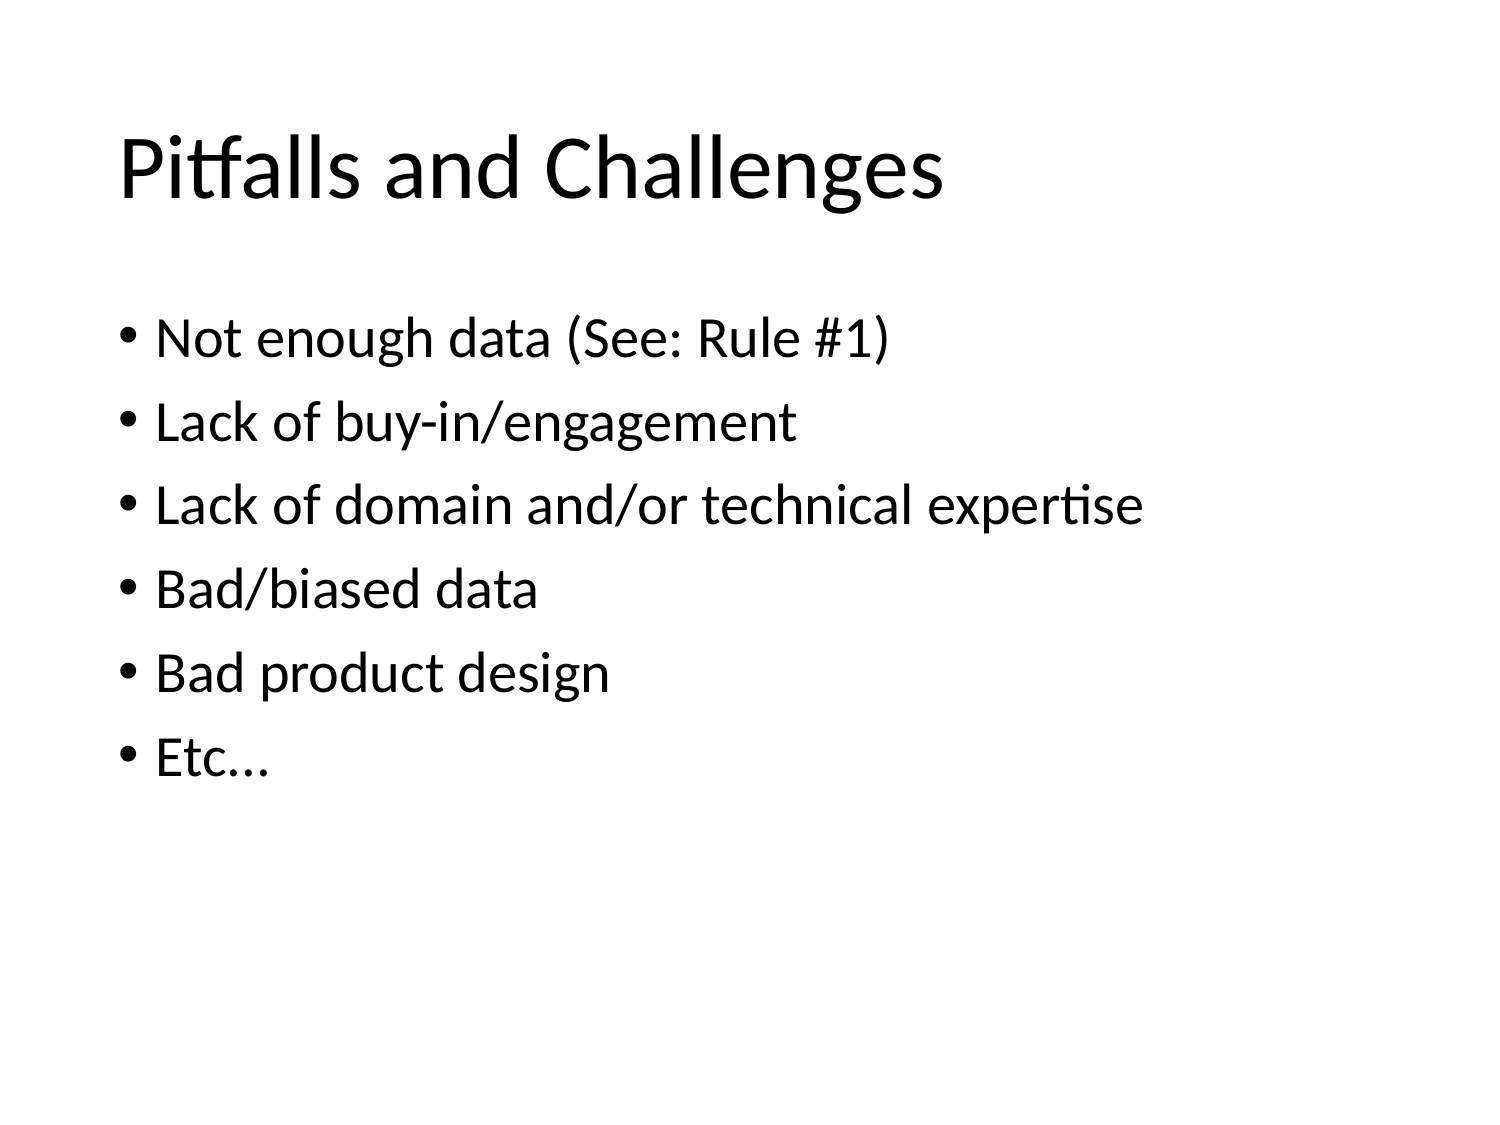

# Pitfalls and Challenges
Not enough data (See: Rule #1)
Lack of buy-in/engagement
Lack of domain and/or technical expertise
Bad/biased data
Bad product design
Etc...